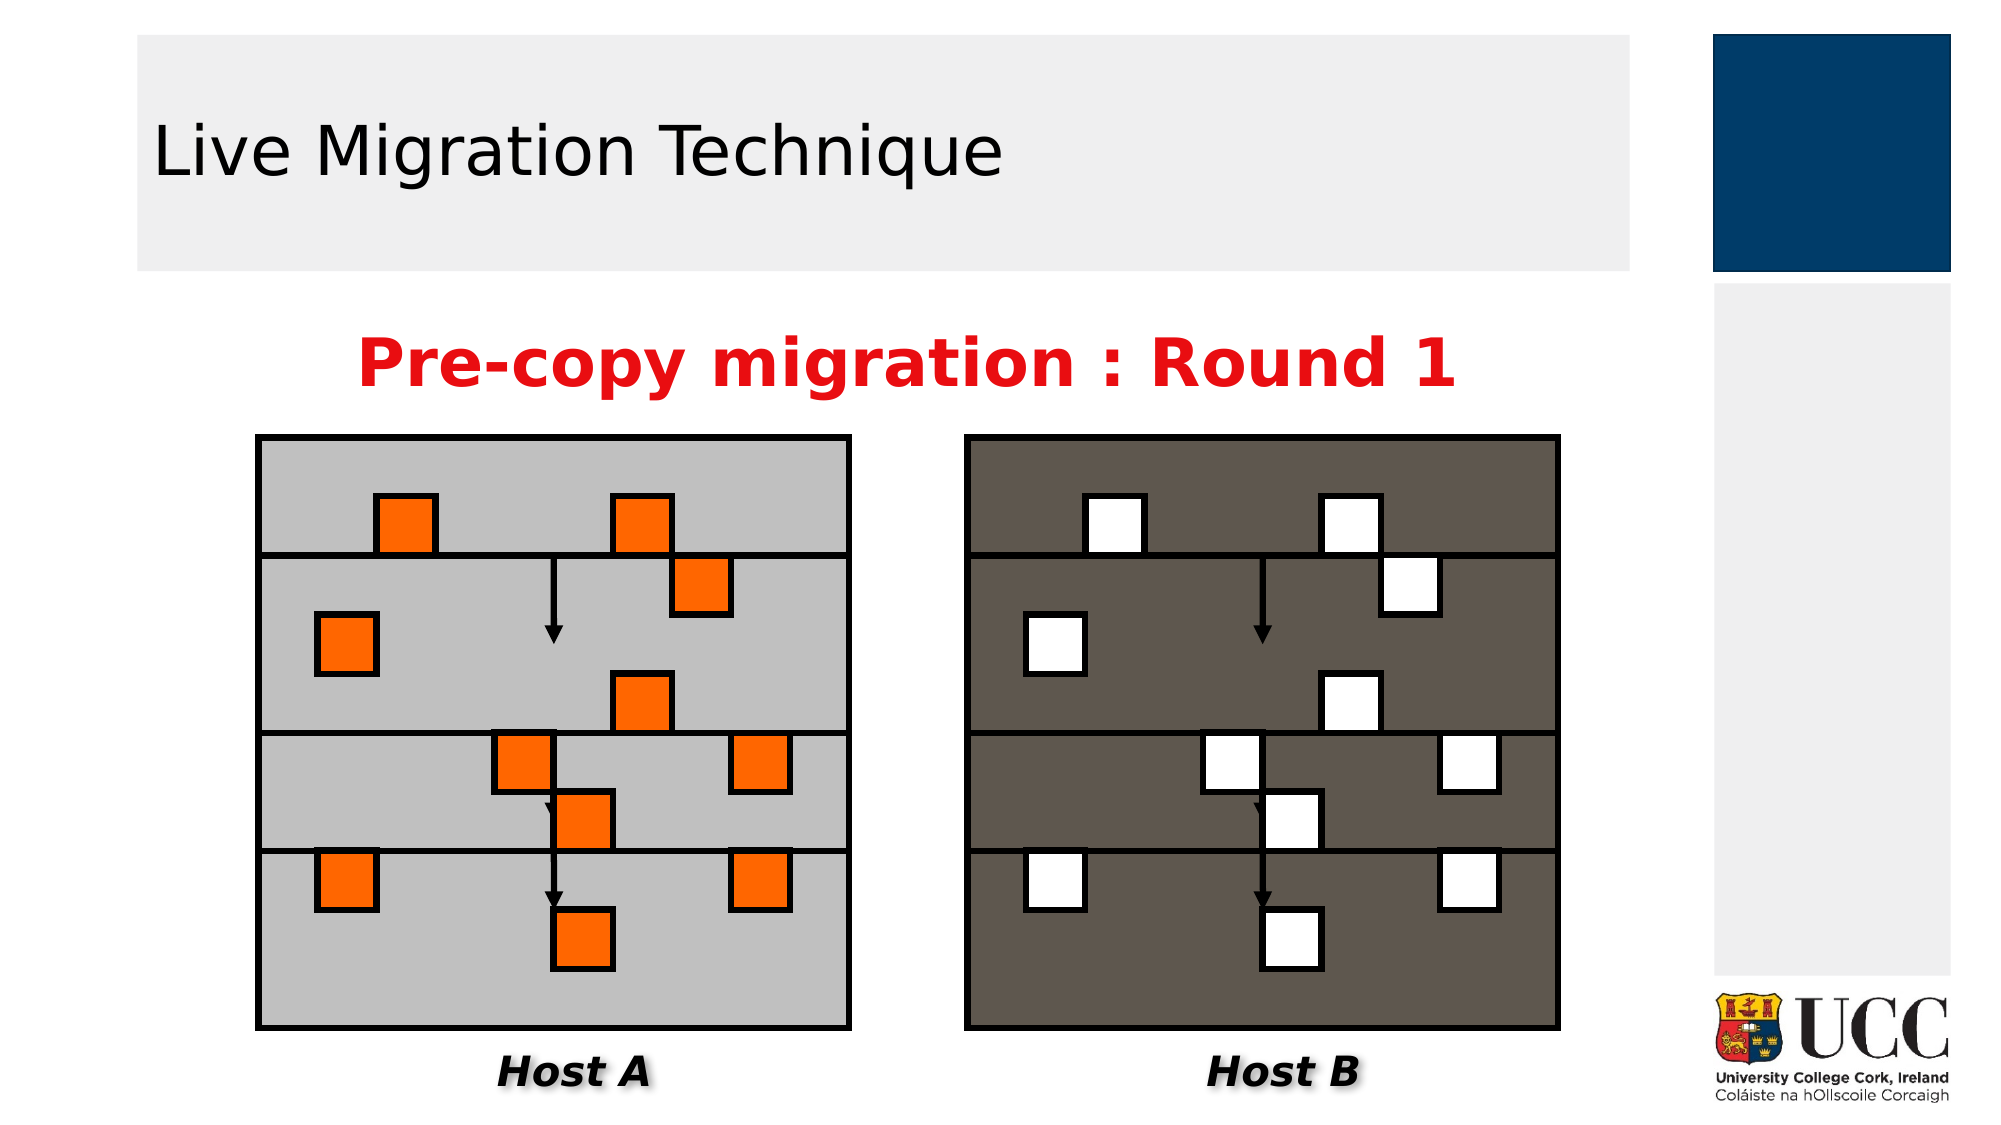

# Live Migration Technique
Pre-copy migration : Round 1

Host A
Host B